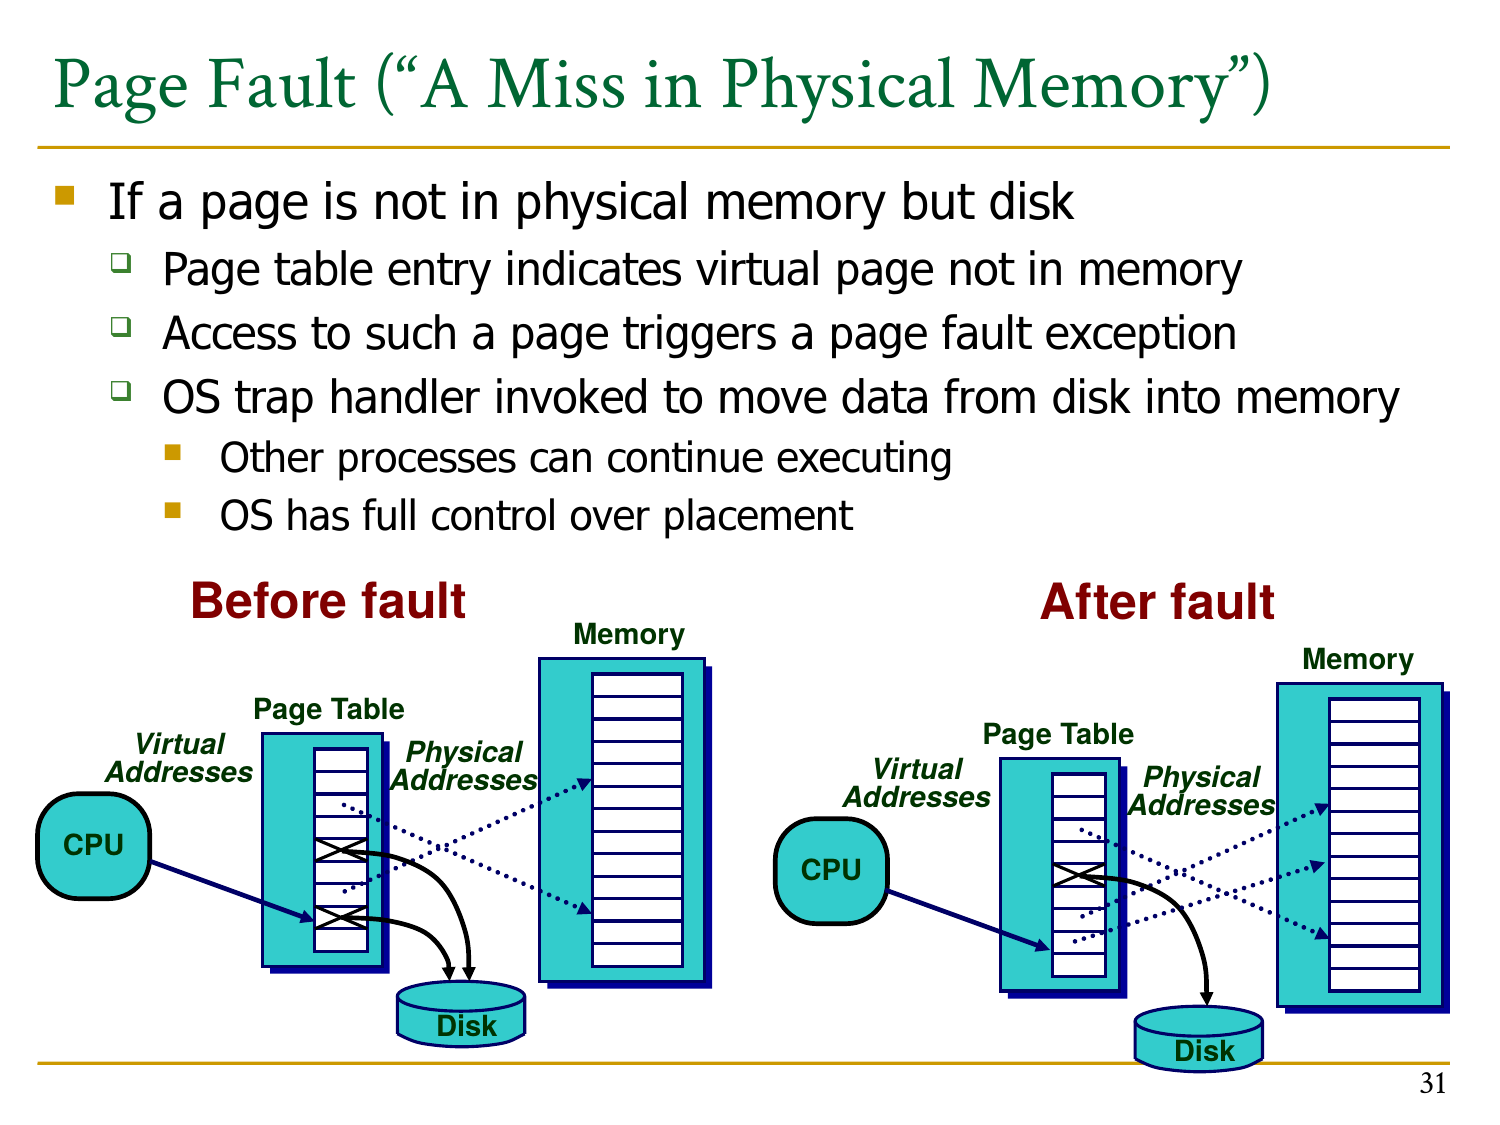

# Page Fault (“A Miss in Physical Memory”)
If a page is not in physical memory but disk
Page table entry indicates virtual page not in memory
Access to such a page triggers a page fault exception
OS trap handler invoked to move data from disk into memory
Other processes can continue executing
OS has full control over placement
Before fault
After fault
Memory
Memory

Page Table

Page Table

Virtual
Addresses
Physical
Addresses

Virtual
Addresses
Physical
Addresses

CPU

CPU

Disk

Disk

31